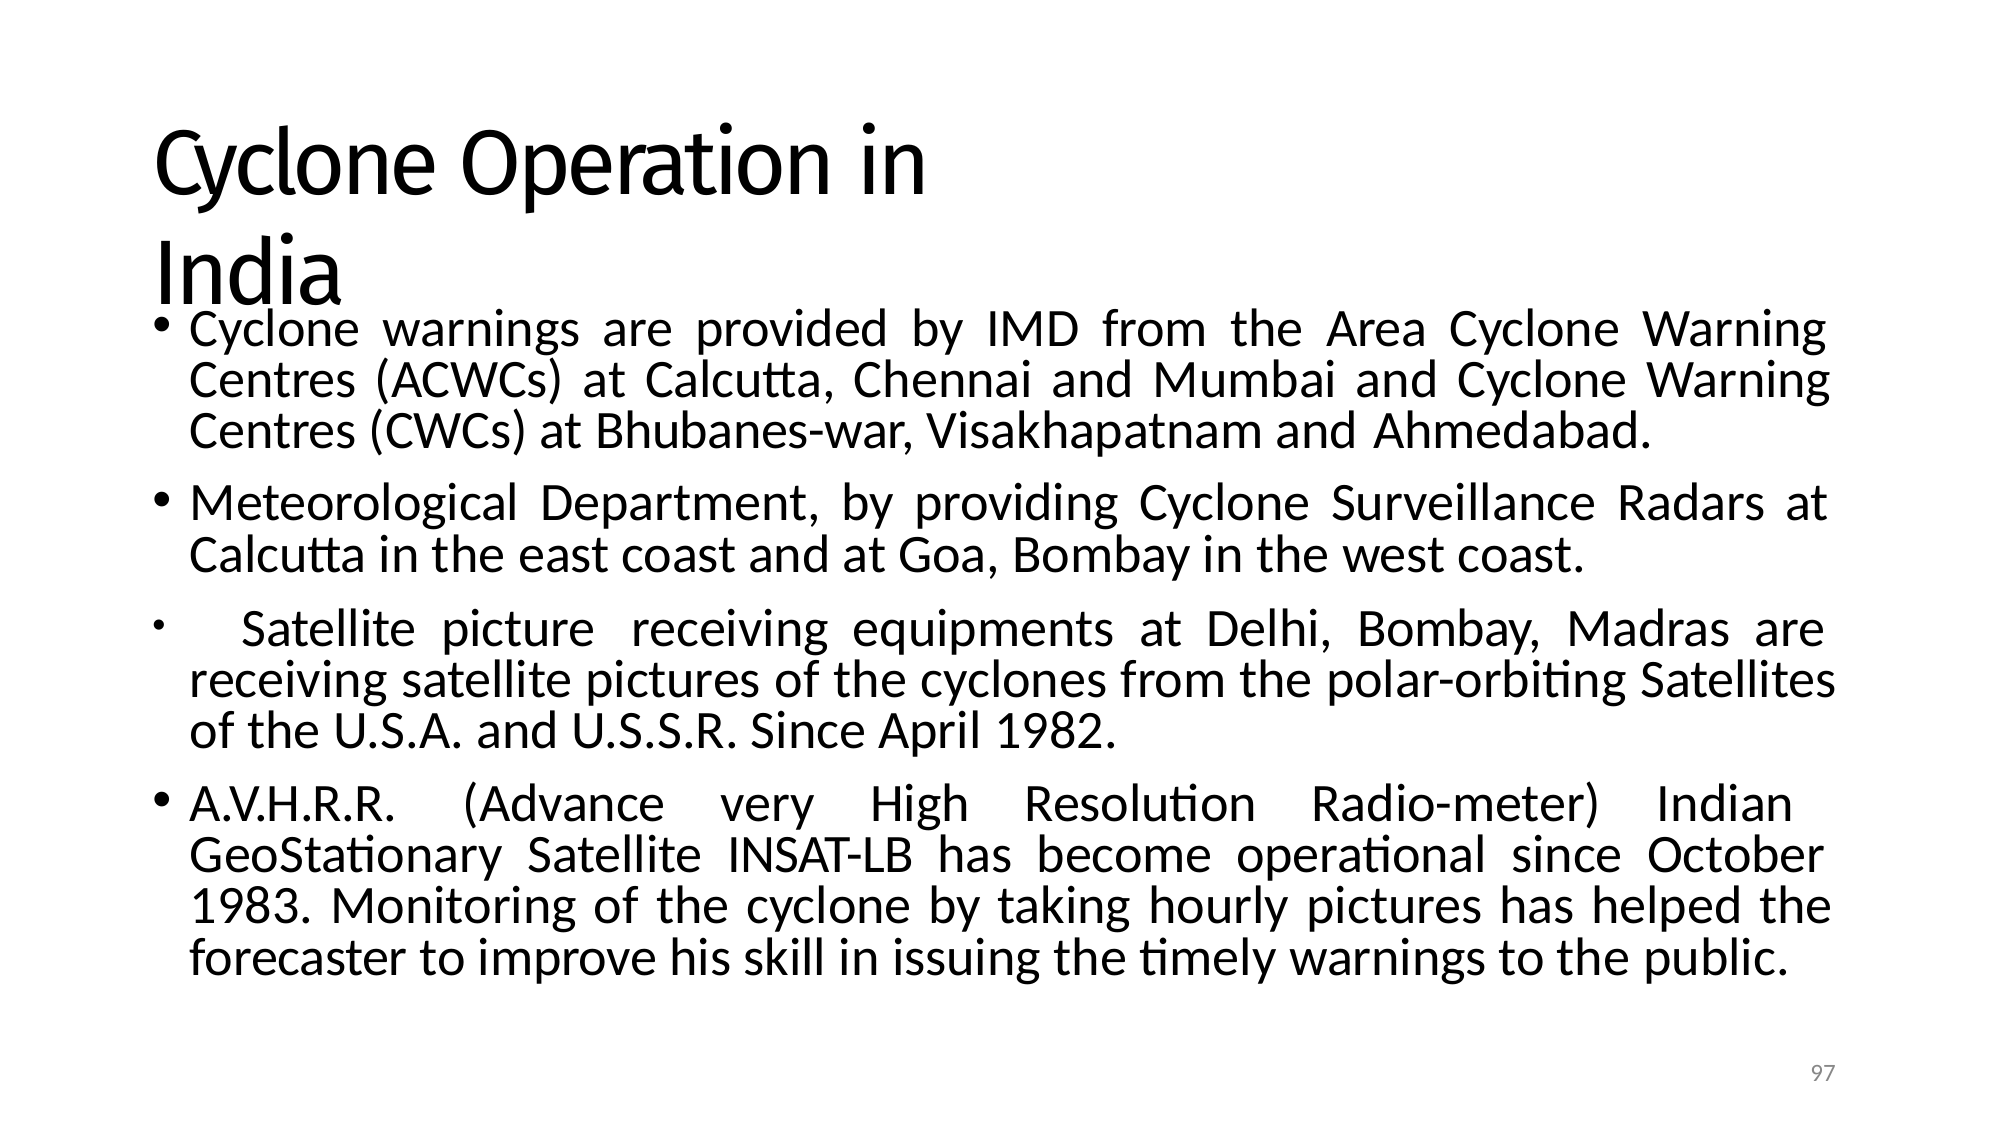

# Cyclone Operation in India
Cyclone warnings are provided by IMD from the Area Cyclone Warning  Centres (ACWCs) at Calcutta, Chennai and Mumbai and Cyclone Warning  Centres (CWCs) at Bhubanes-war, Visakhapatnam and Ahmedabad.
Meteorological Department, by providing Cyclone Surveillance Radars at  Calcutta in the east coast and at Goa, Bombay in the west coast.
	Satellite picture receiving equipments at Delhi, Bombay, Madras are  receiving satellite pictures of the cyclones from the polar-orbiting Satellites  of the U.S.A. and U.S.S.R. Since April 1982.
A.V.H.R.R. (Advance very High Resolution Radio-meter) Indian  GeoStationary Satellite INSAT-LB has become operational since October  1983. Monitoring of the cyclone by taking hourly pictures has helped the  forecaster to improve his skill in issuing the timely warnings to the public.
97